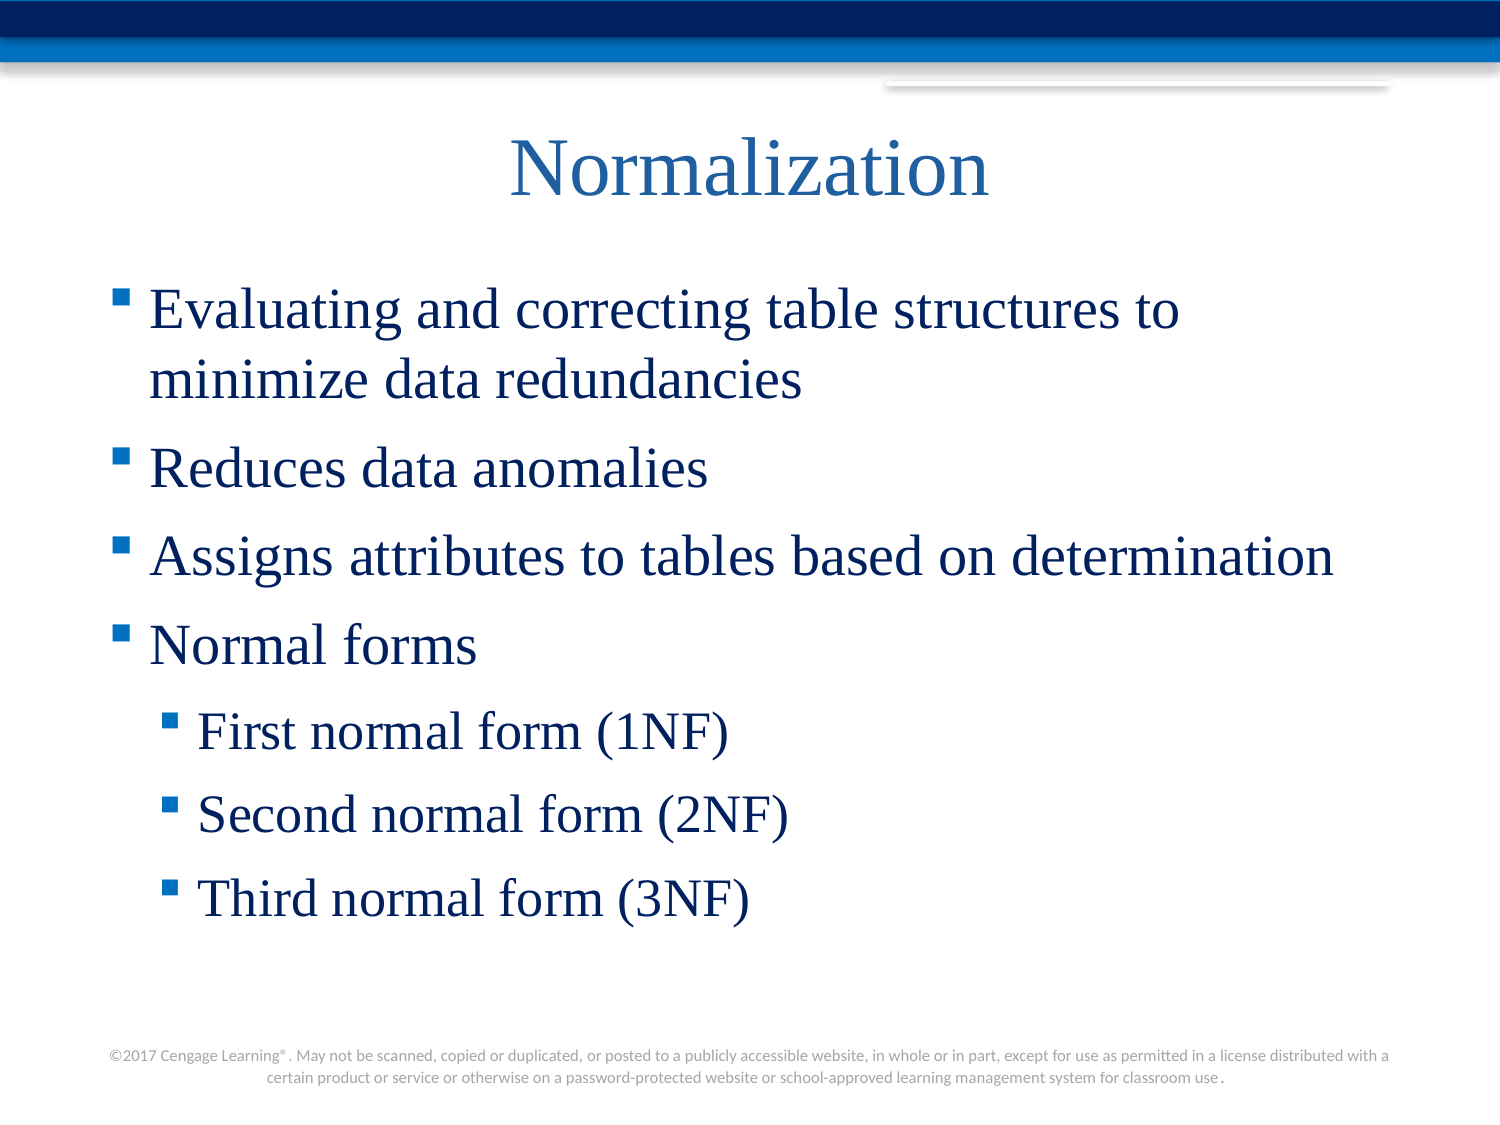

# Normalization
Evaluating and correcting table structures to minimize data redundancies
Reduces data anomalies
Assigns attributes to tables based on determination
Normal forms
First normal form (1NF)
Second normal form (2NF)
Third normal form (3NF)